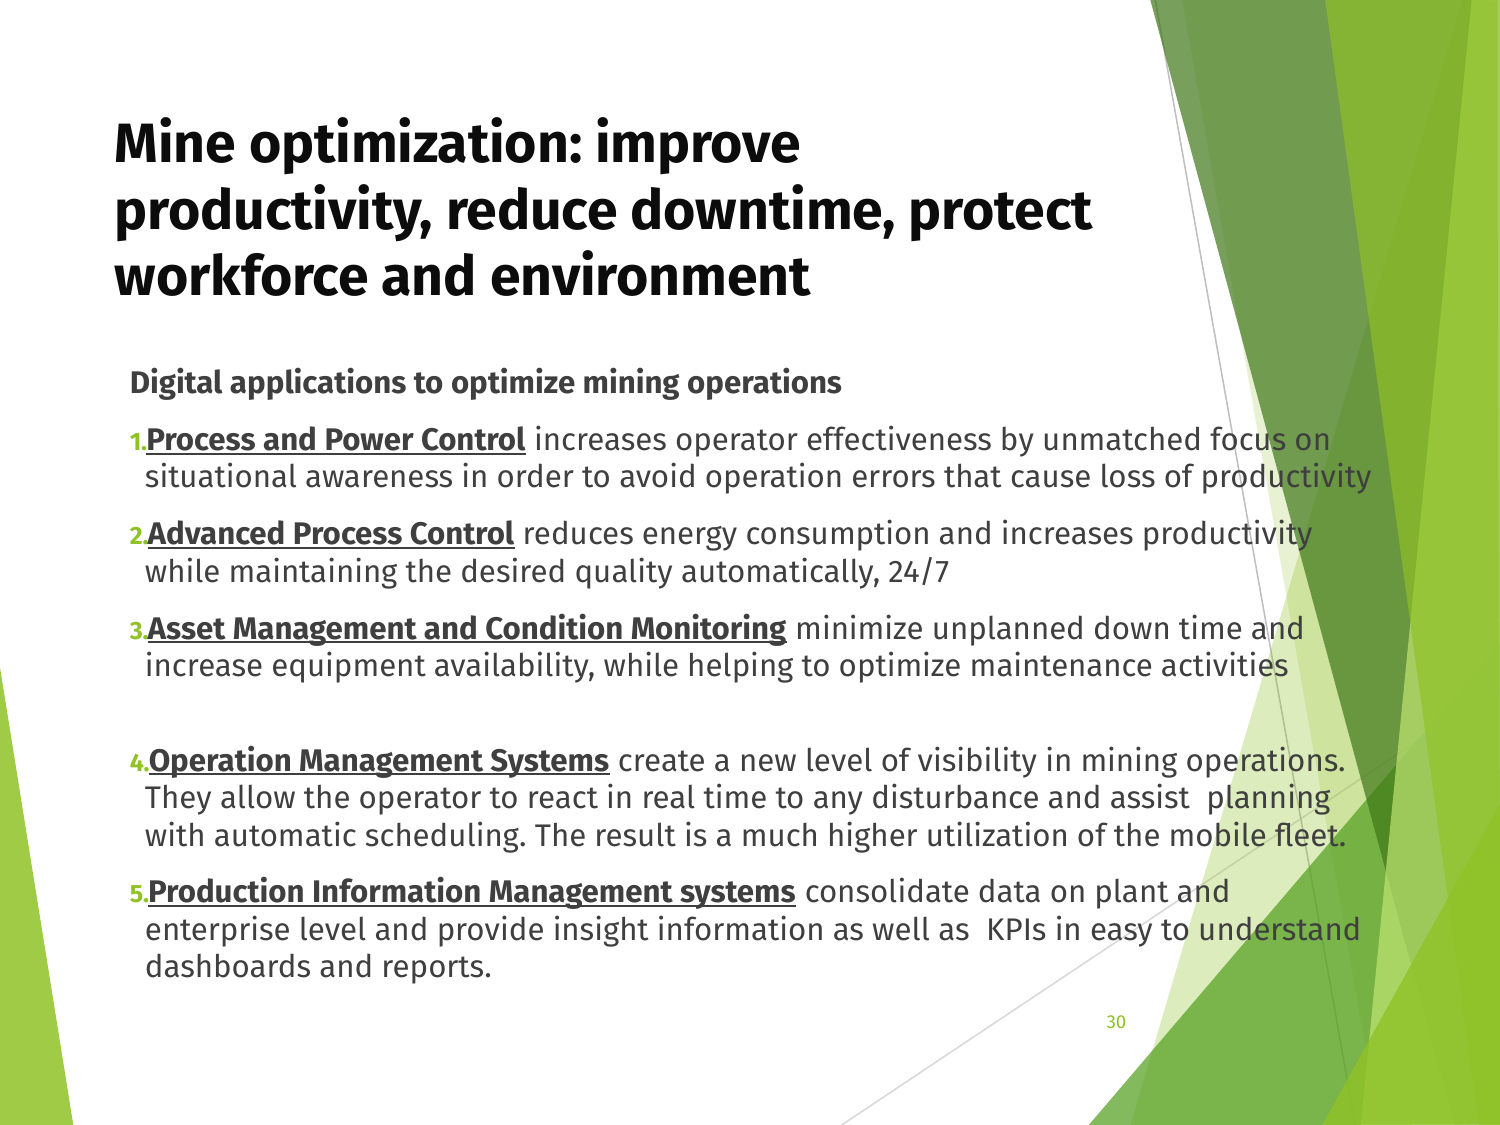

# Mine optimization: improve productivity, reduce downtime, protect workforce and environment
Digital applications to optimize mining operations
Process and Power Control increases operator effectiveness by unmatched focus on situational awareness in order to avoid operation errors that cause loss of productivity
Advanced Process Control reduces energy consumption and increases productivity while maintaining the desired quality automatically, 24/7
Asset Management and Condition Monitoring minimize unplanned down time and increase equipment availability, while helping to optimize maintenance activities
Operation Management Systems create a new level of visibility in mining operations. They allow the operator to react in real time to any disturbance and assist  planning with automatic scheduling. The result is a much higher utilization of the mobile fleet.
Production Information Management systems consolidate data on plant and enterprise level and provide insight information as well as  KPIs in easy to understand dashboards and reports.
30